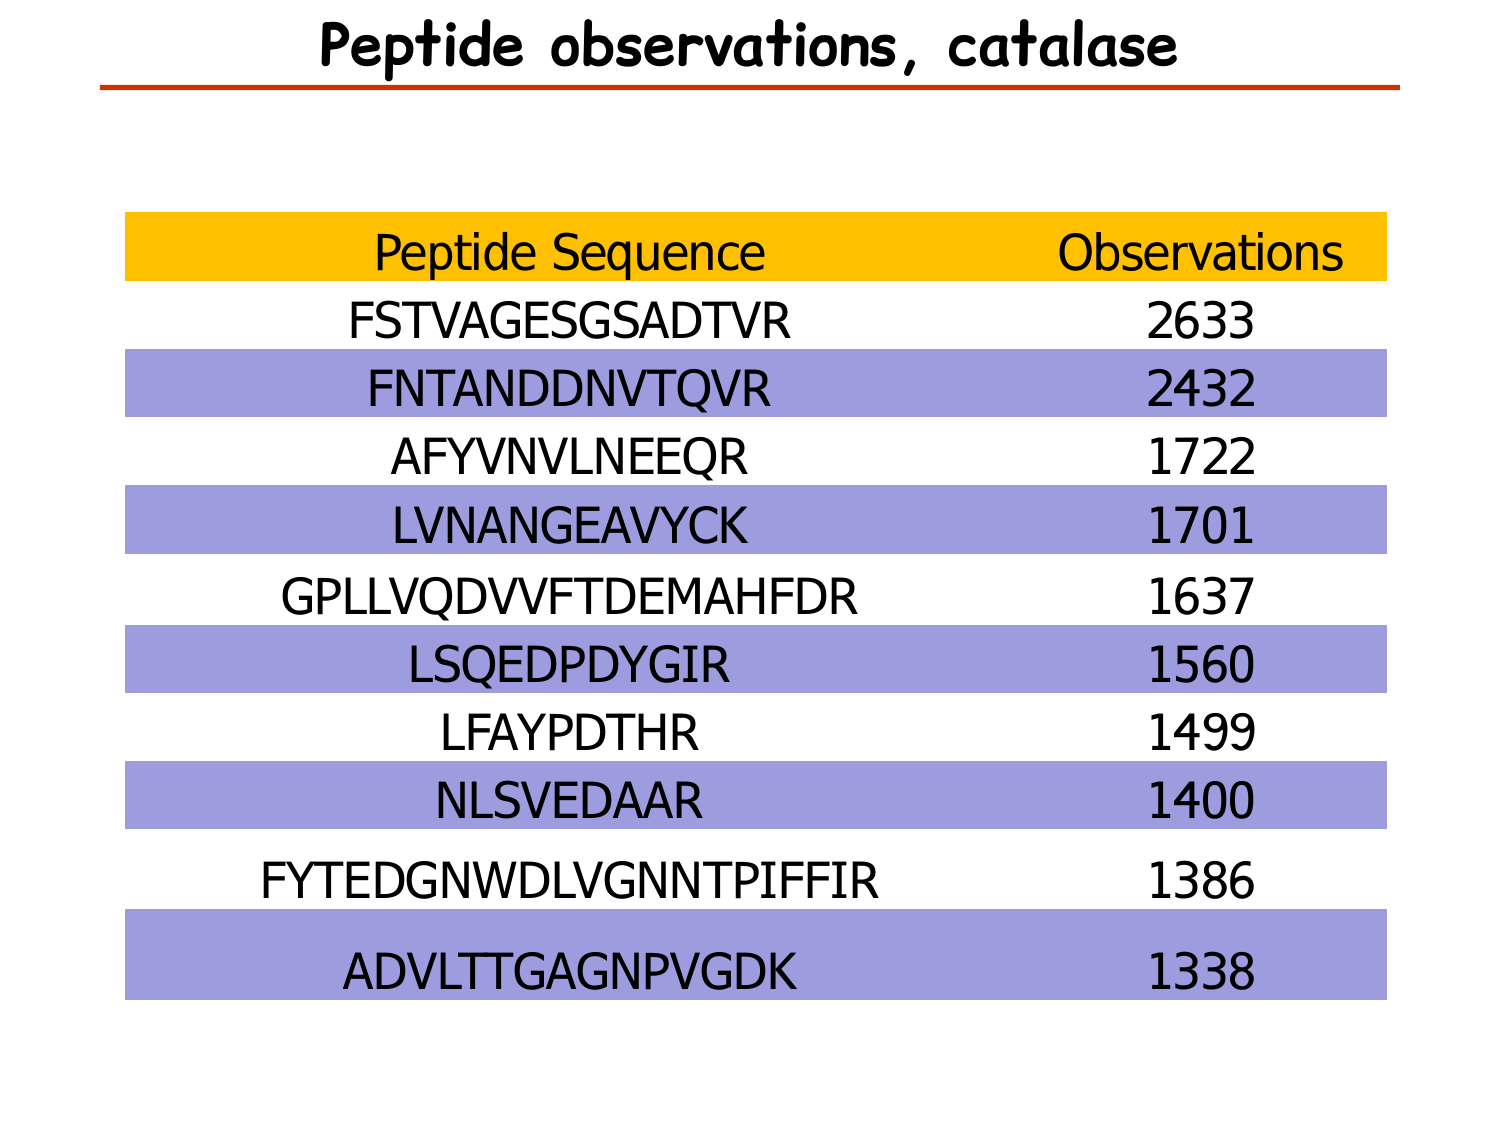

Peptide observations, catalase

| Peptide Sequence | Observations |
| --- | --- |
| FSTVAGESGSADTVR | 2633 |
| FNTANDDNVTQVR | 2432 |
| AFYVNVLNEEQR | 1722 |
| LVNANGEAVYCK | 1701 |
| GPLLVQDVVFTDEMAHFDR | 1637 |
| LSQEDPDYGIR | 1560 |
| LFAYPDTHR | 1499 |
| NLSVEDAAR | 1400 |
| FYTEDGNWDLVGNNTPIFFIR | 1386 |
| ADVLTTGAGNPVGDK | 1338 |